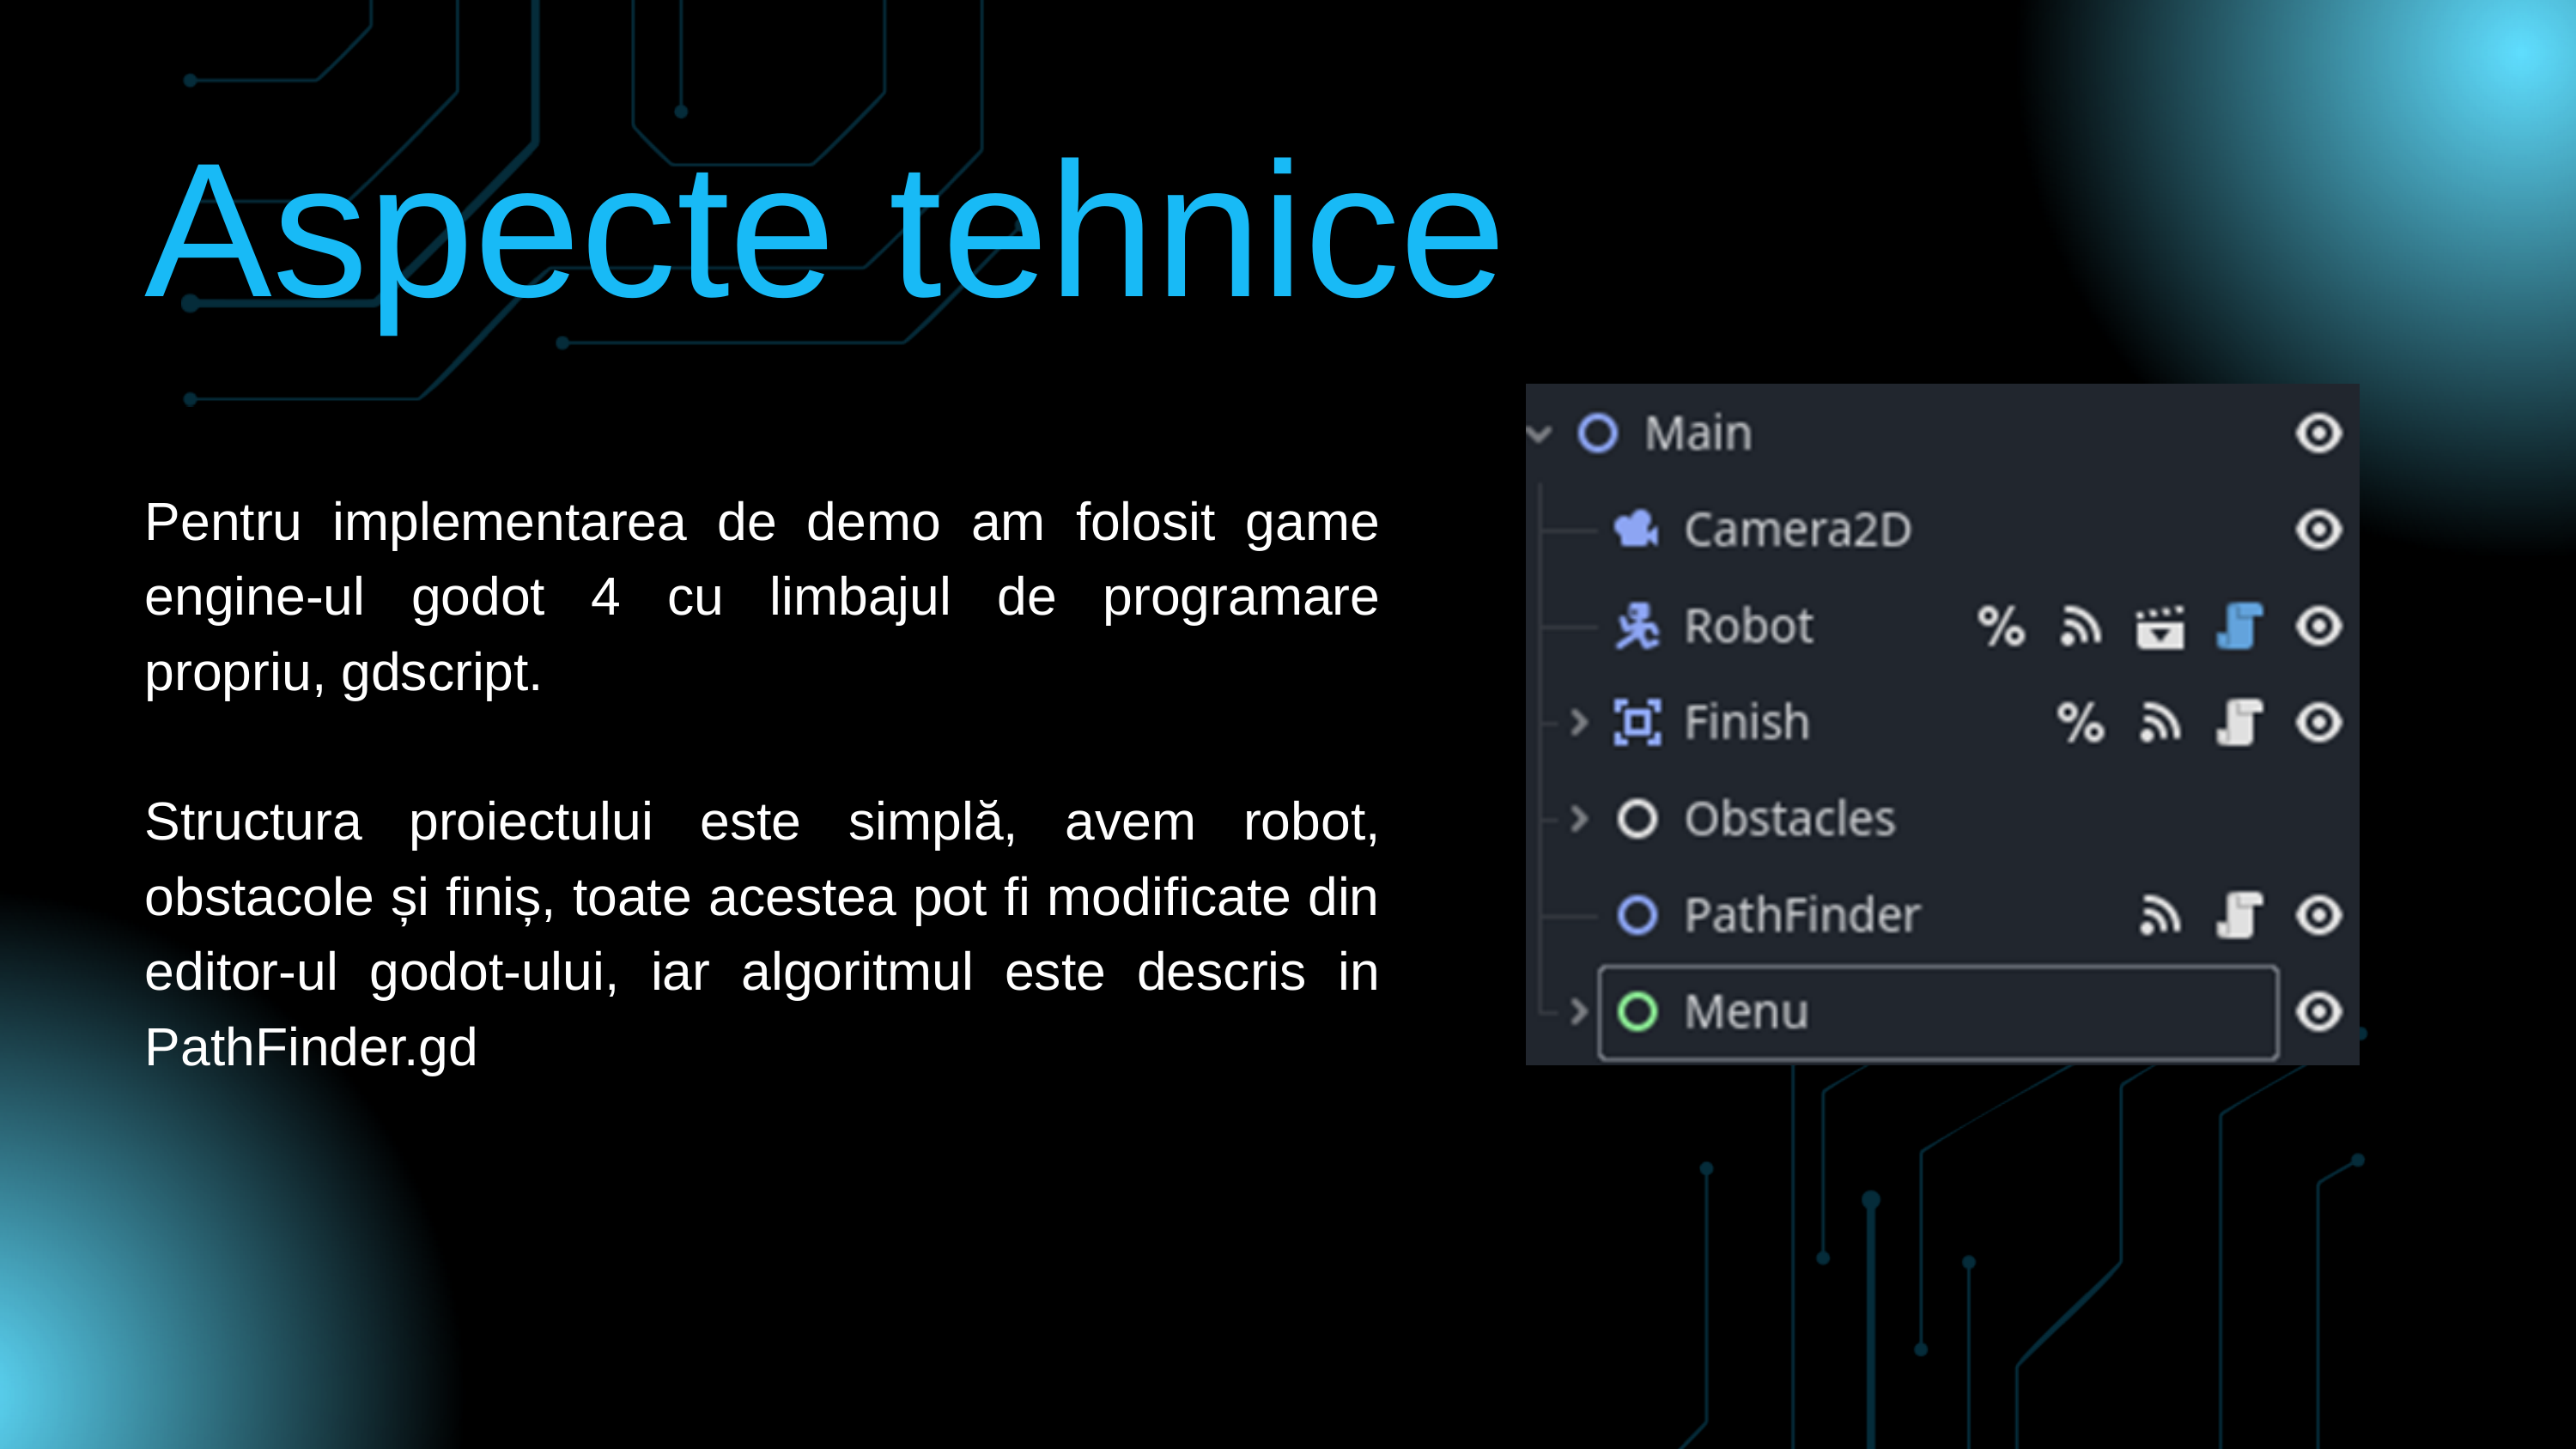

Aspecte tehnice

Pentru implementarea de demo am folosit game engine-ul godot 4 cu limbajul de programare propriu, gdscript.

Structura proiectului este simplă, avem robot, obstacole și finiș, toate acestea pot fi modificate din editor-ul godot-ului, iar algoritmul este descris in PathFinder.gd